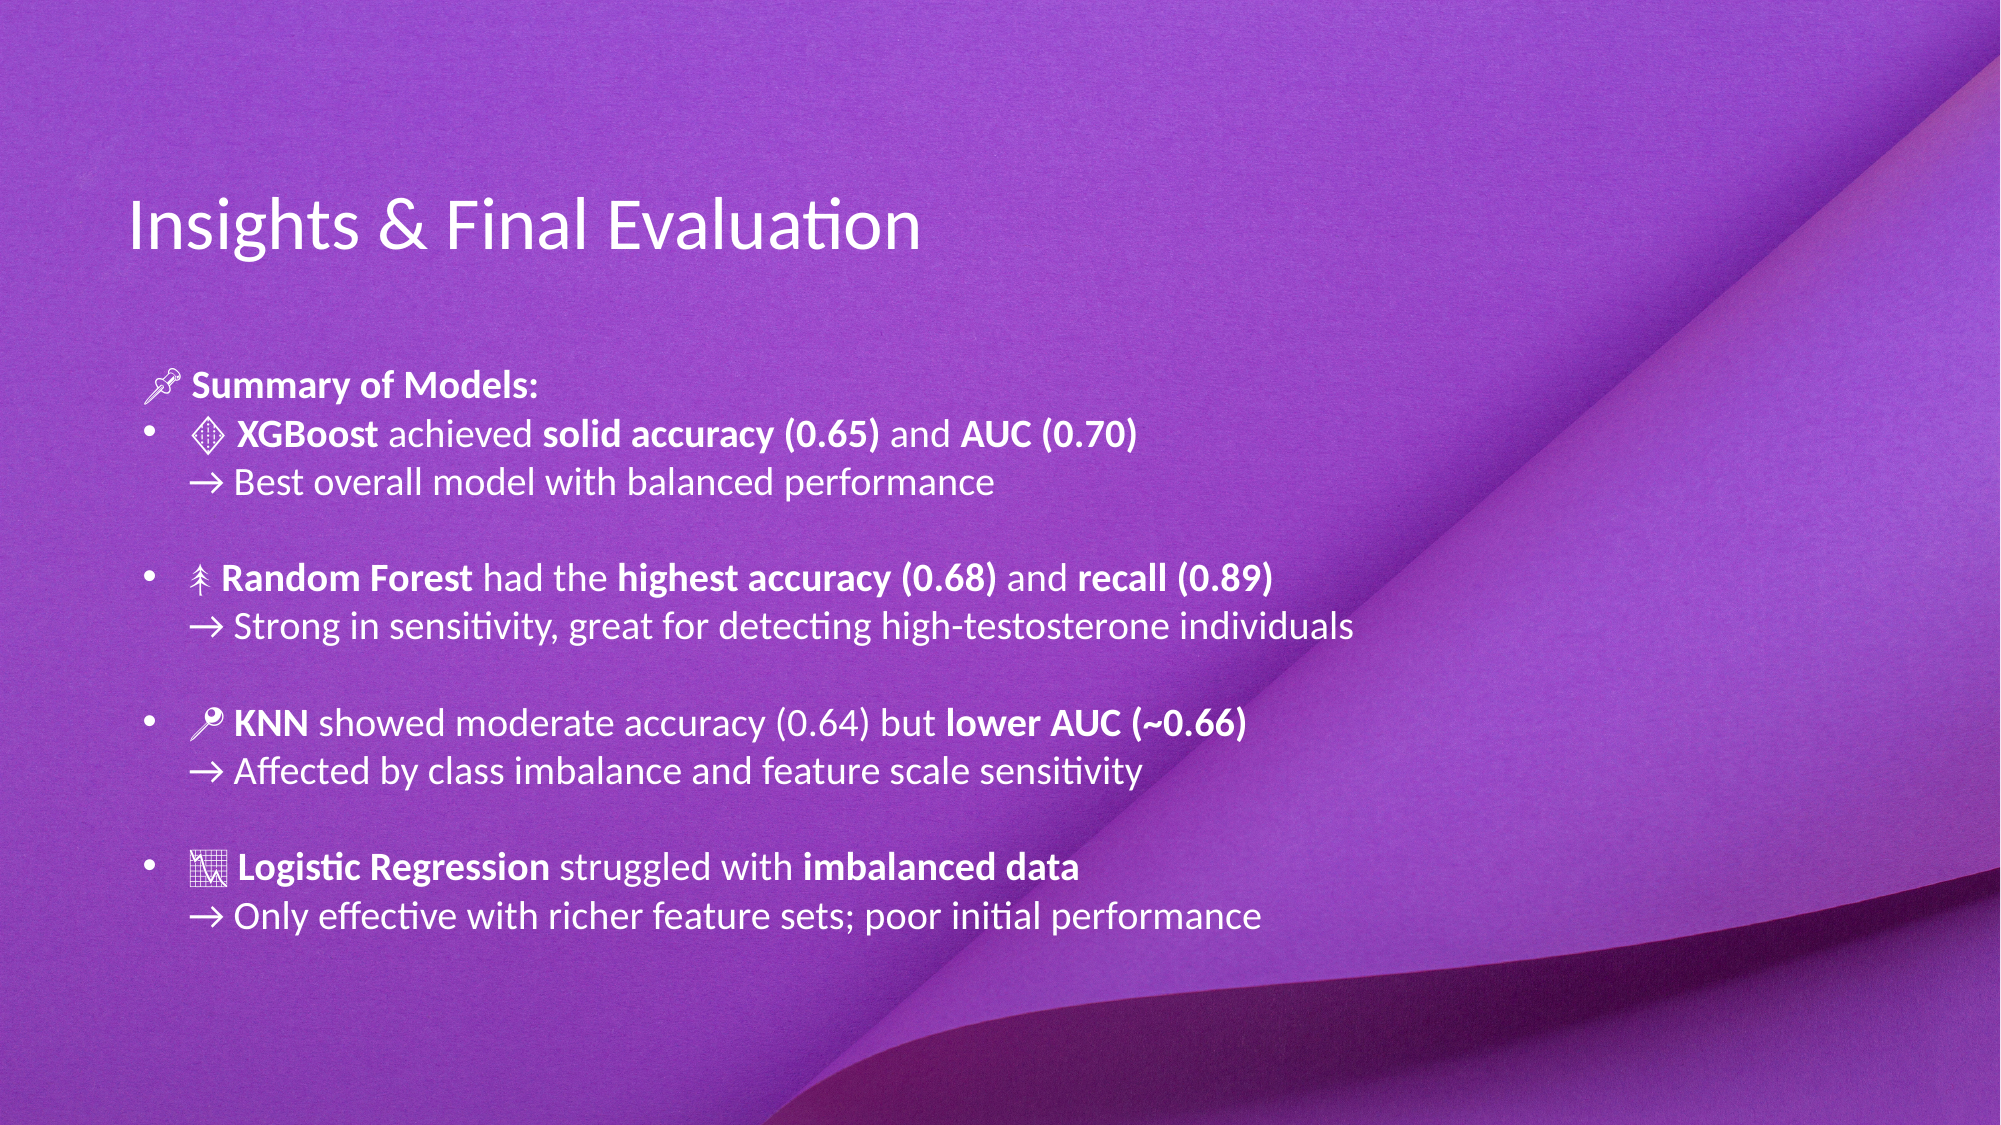

# Insights & Final Evaluation
📌 Summary of Models:
🔶 XGBoost achieved solid accuracy (0.65) and AUC (0.70)
→ Best overall model with balanced performance

🌲 Random Forest had the highest accuracy (0.68) and recall (0.89)
→ Strong in sensitivity, great for detecting high-testosterone individuals

📍 KNN showed moderate accuracy (0.64) but lower AUC (~0.66)
→ Affected by class imbalance and feature scale sensitivity

📉 Logistic Regression struggled with imbalanced data
→ Only effective with richer feature sets; poor initial performance